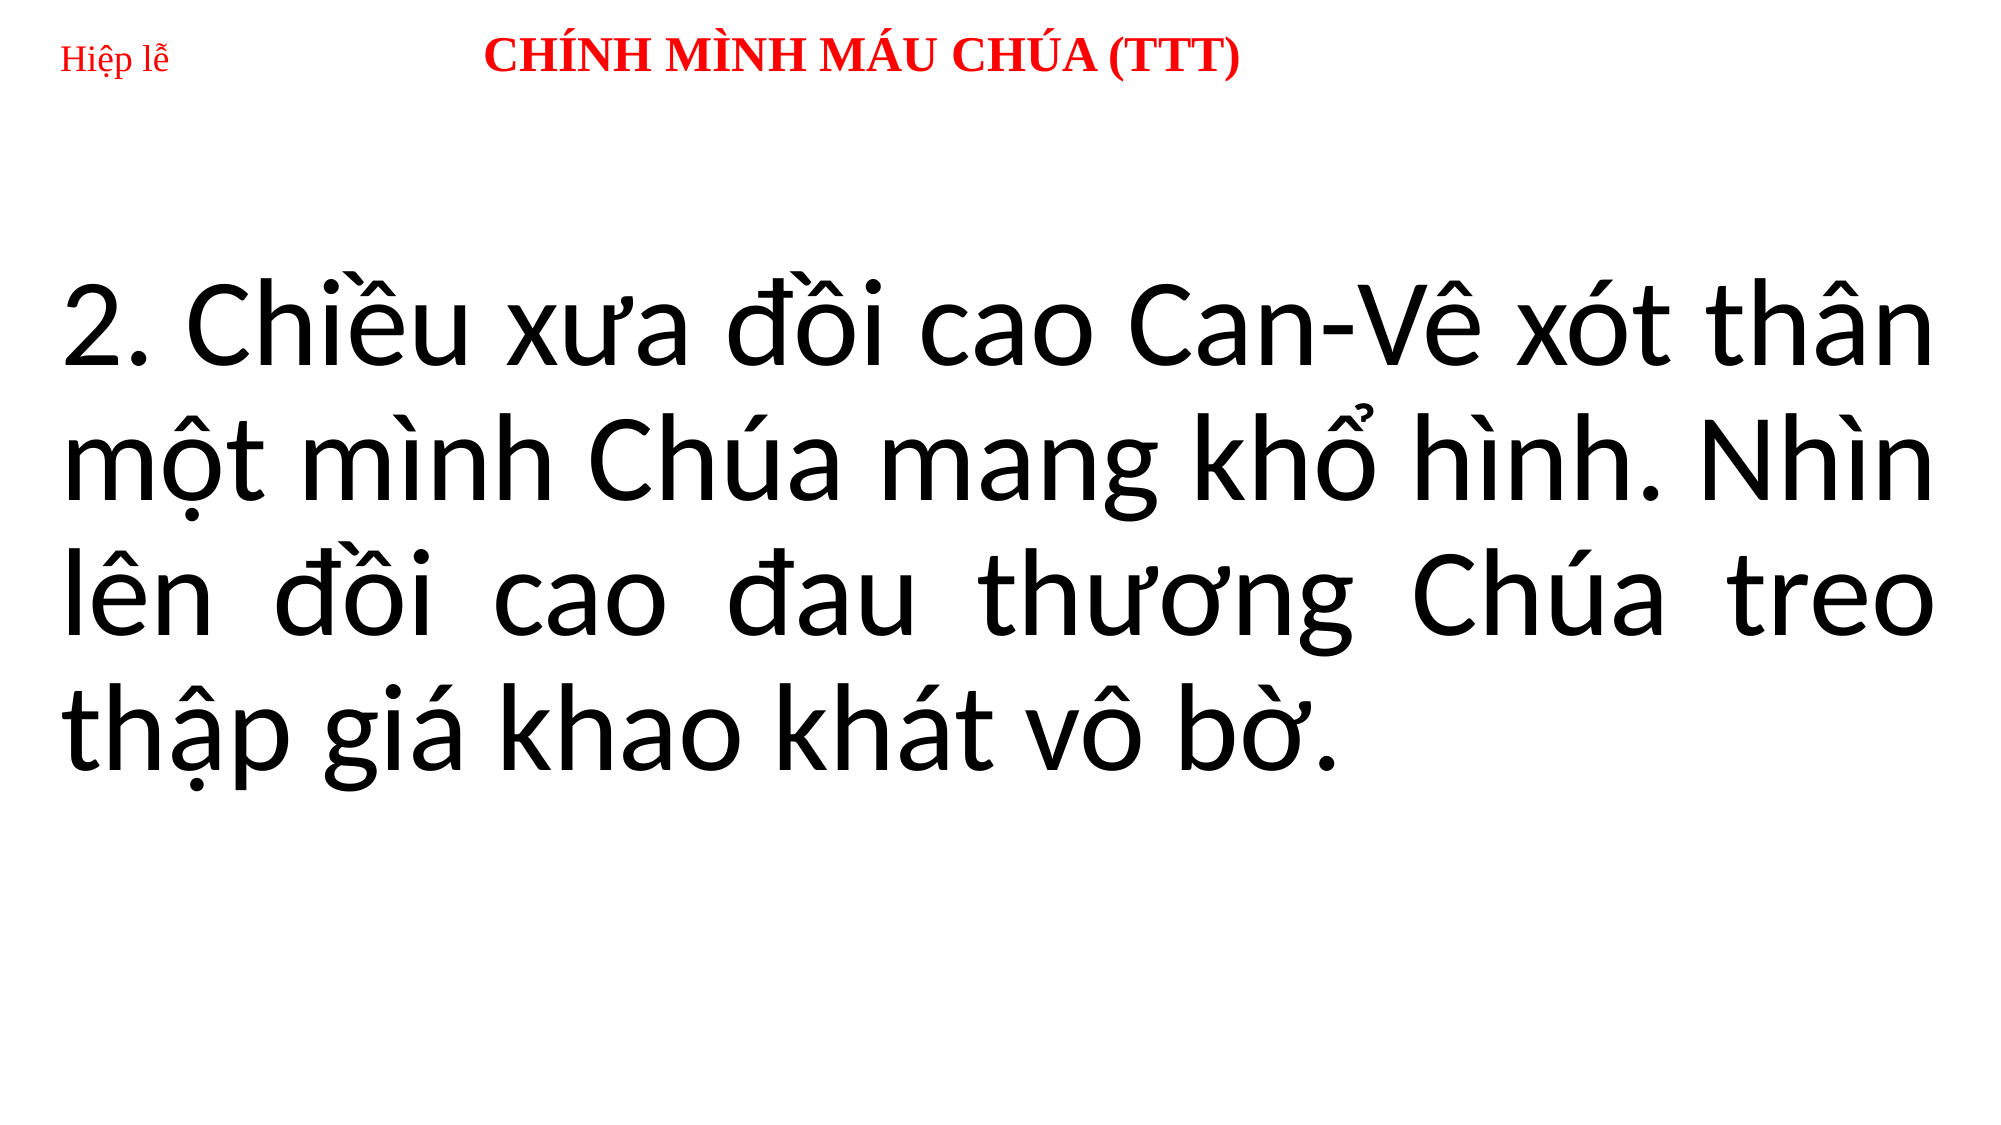

# Hiệp lễ                                 CHÍNH MÌNH MÁU CHÚA (TTT)
2. Chiều xưa đồi cao Can-Vê xót thân một mình Chúa mang khổ hình. Nhìn lên đồi cao đau thương Chúa treo thập giá khao khát vô bờ.